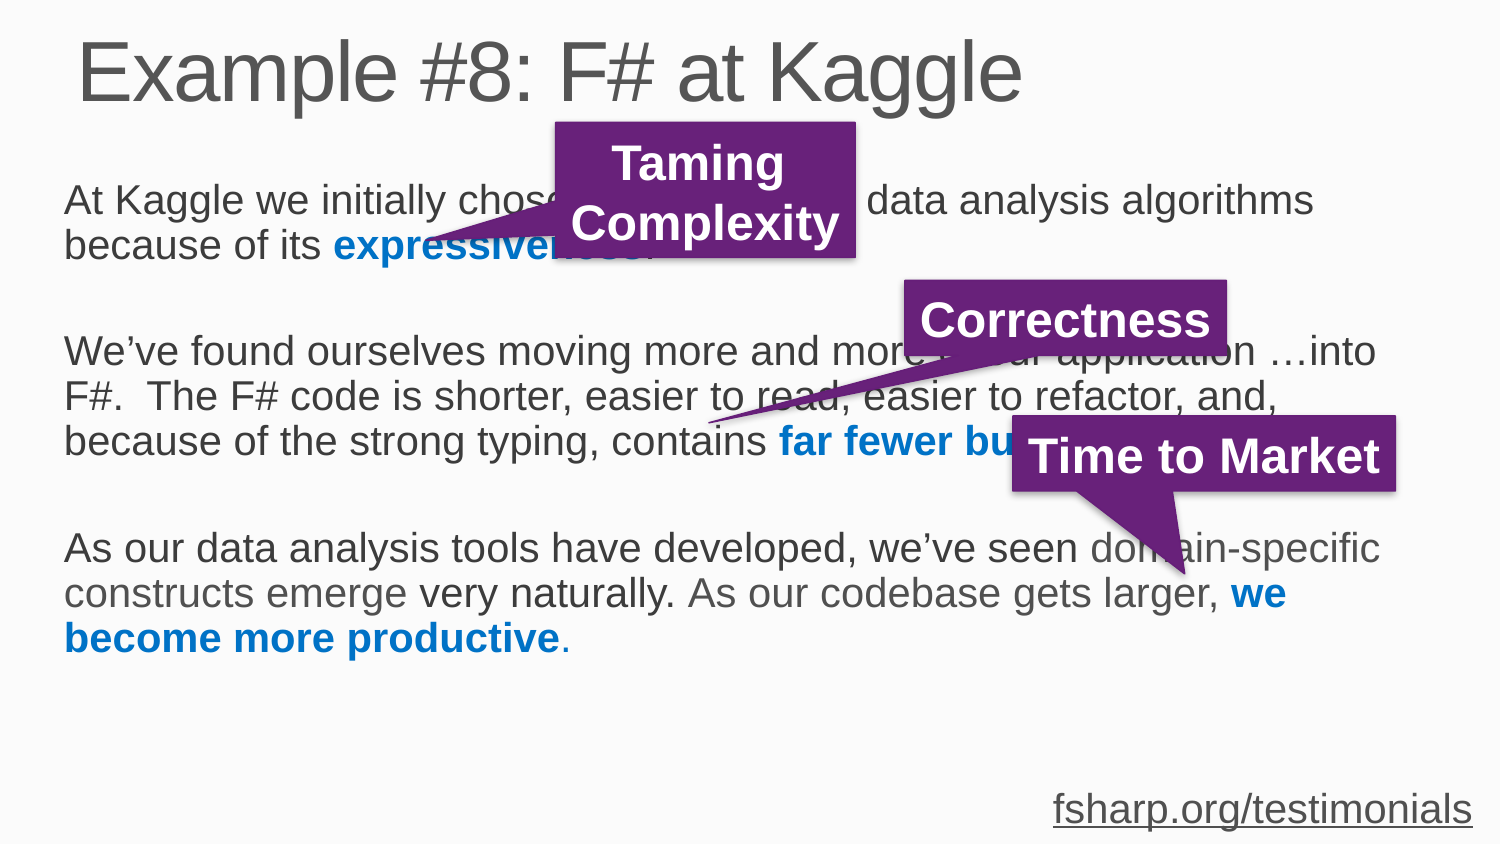

# Example #8: F# at Kaggle
Taming
Complexity
At Kaggle we initially chose F# for our core data analysis algorithms because of its expressiveness.

We’ve found ourselves moving more and more of our application …into F#.  The F# code is shorter, easier to read, easier to refactor, and, because of the strong typing, contains far fewer bugs.

As our data analysis tools have developed, we’ve seen domain-specific constructs emerge very naturally. As our codebase gets larger, we become more productive.
Correctness
Time to Market
fsharp.org/testimonials